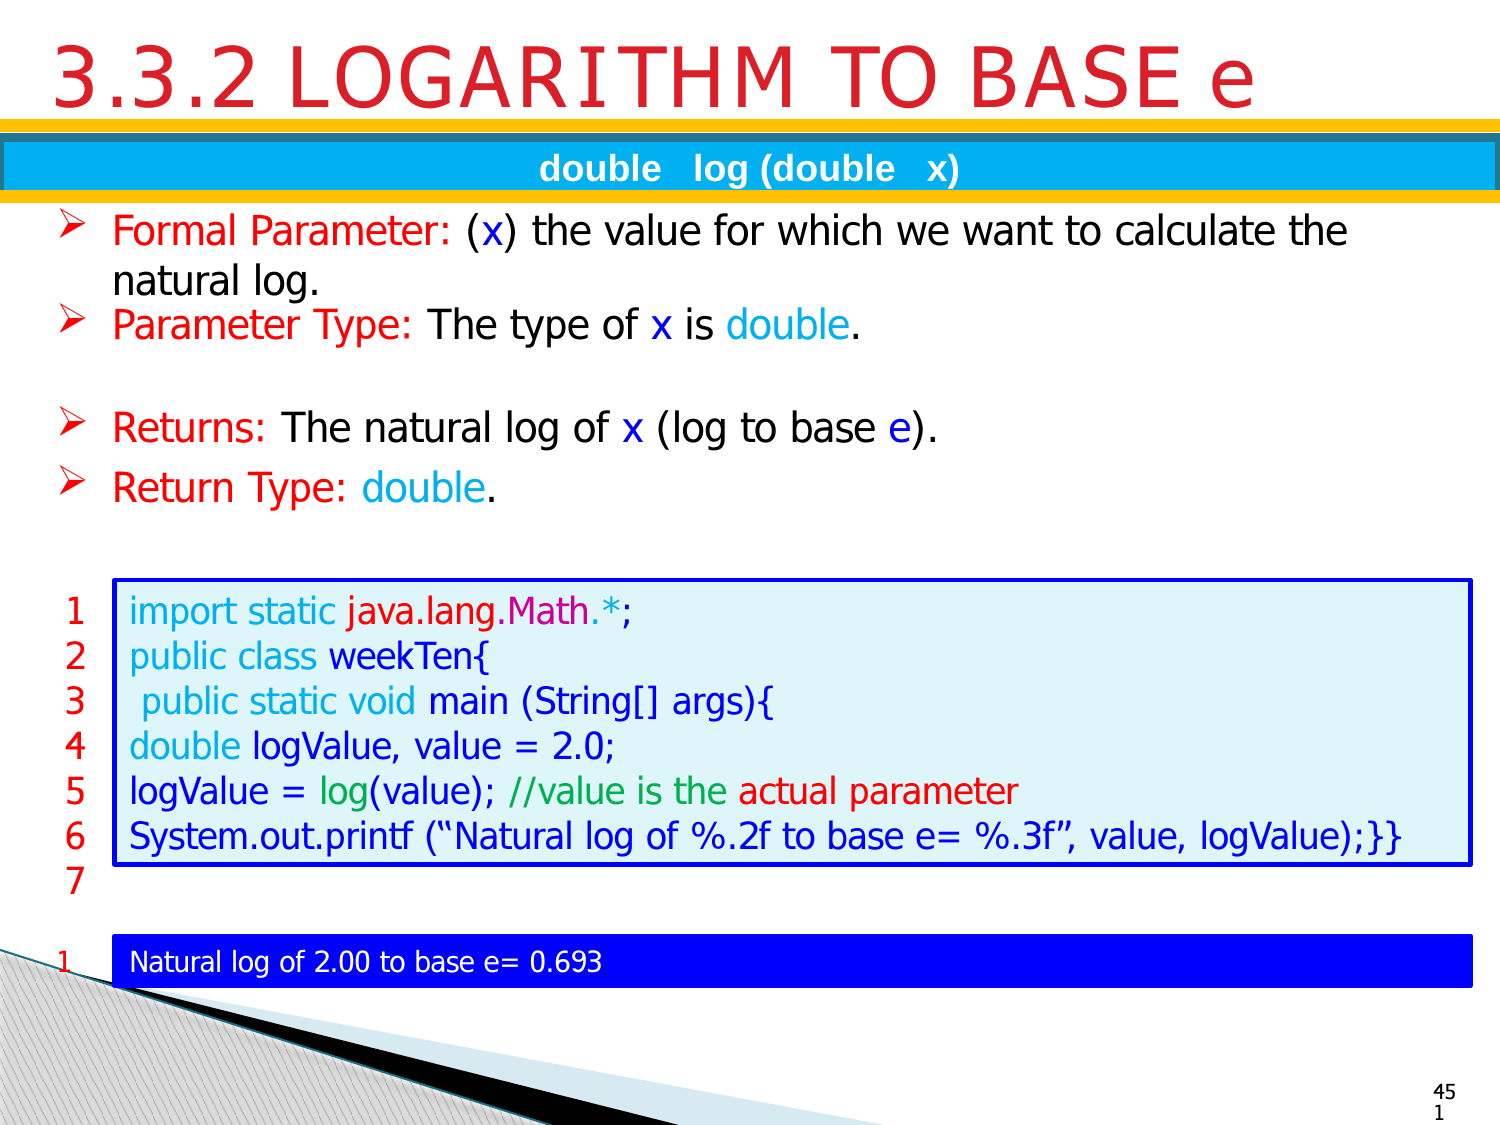

# 3.3.2 LOGARITHM TO BASE e
double   log (double   x)
Formal Parameter: (x) the value for which we want to calculate the natural log.
Parameter Type: The type of x is double.
Returns: The natural log of x (log to base e).
Return Type: double.
1
2
3
4
5
6
7

import static java.lang.Math.*;
public class weekTen{
 public static void main (String[] args){
double logValue, value = 2.0;
logValue = log(value); //value is the actual parameter
System.out.printf (“Natural log of %.2f to base e= %.3f”, value, logValue);}}
1
Natural log of 2.00 to base e= 0.693
451